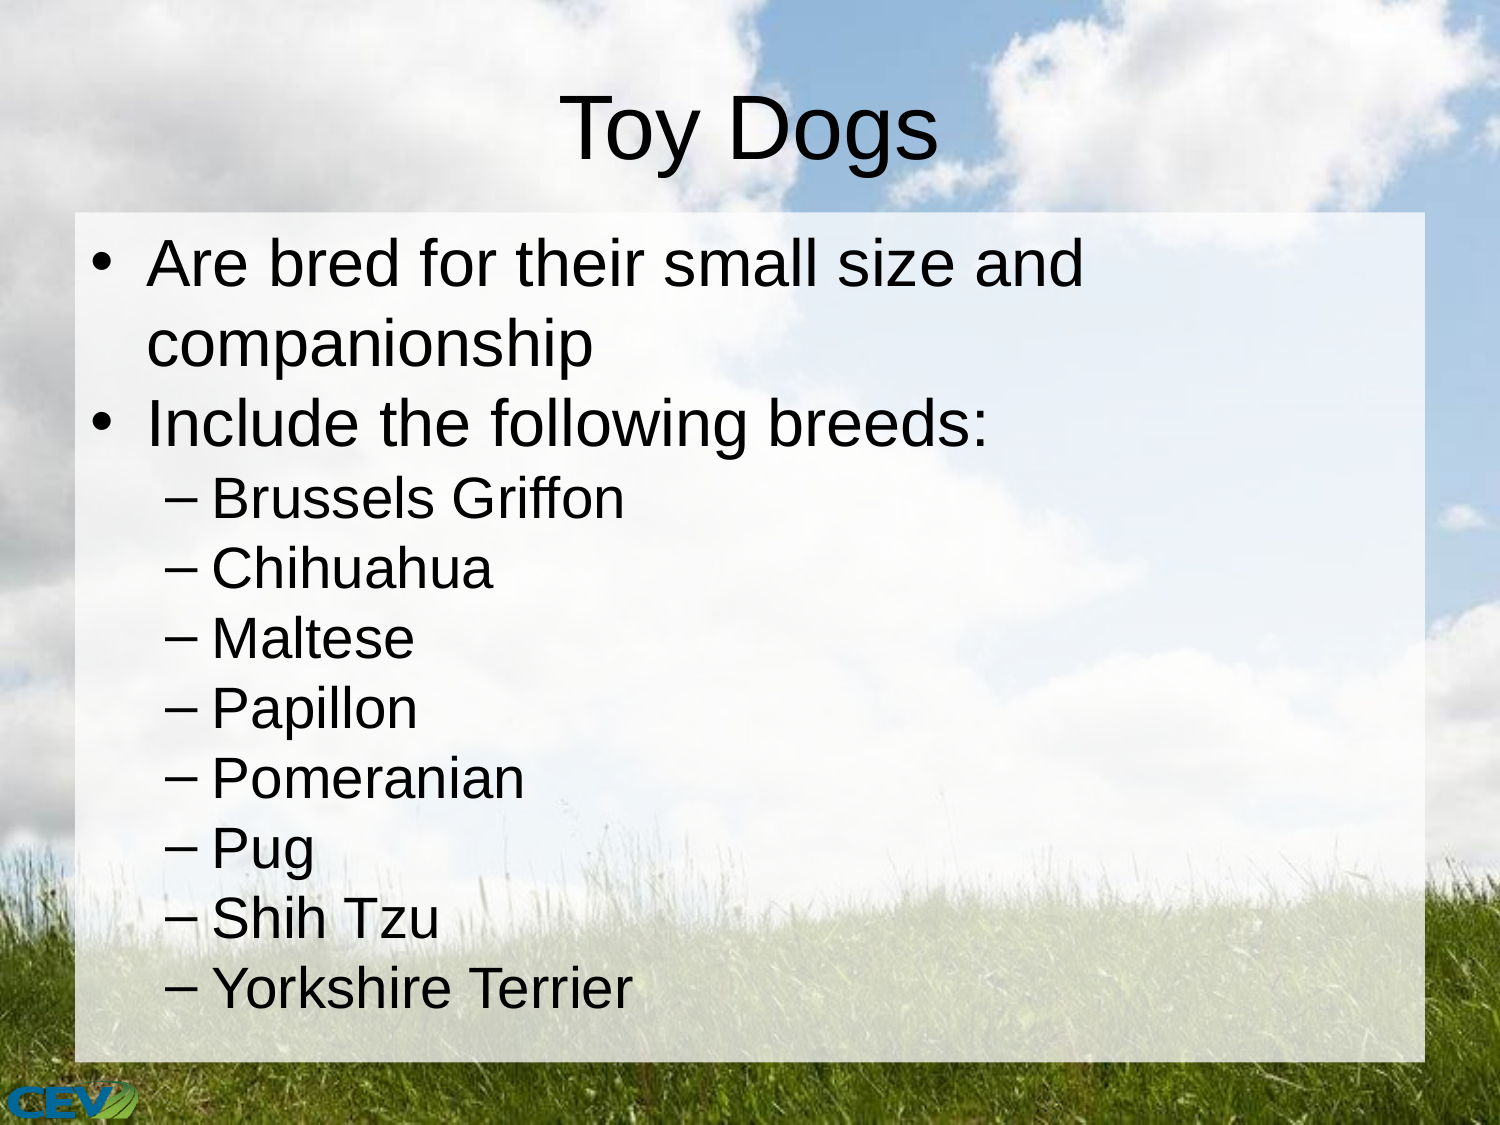

# Toy Dogs
Are bred for their small size and companionship
Include the following breeds:
Brussels Griffon
Chihuahua
Maltese
Papillon
Pomeranian
Pug
Shih Tzu
Yorkshire Terrier